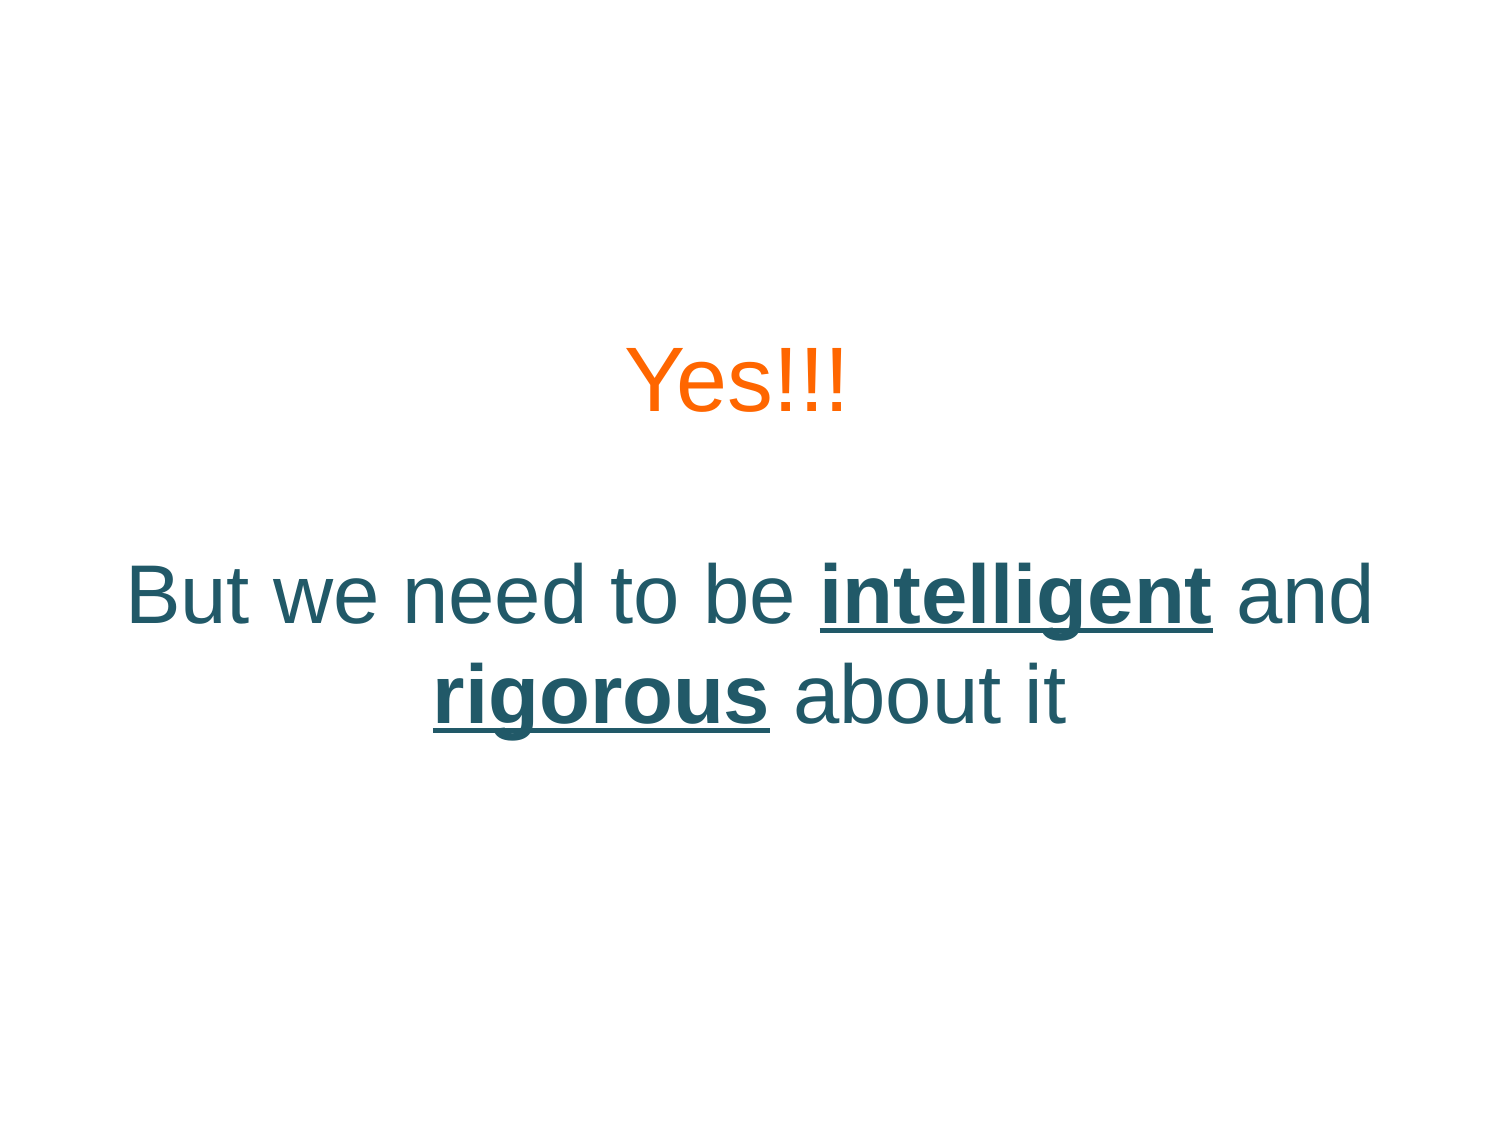

Yes!!!

But we need to be intelligent and rigorous about it